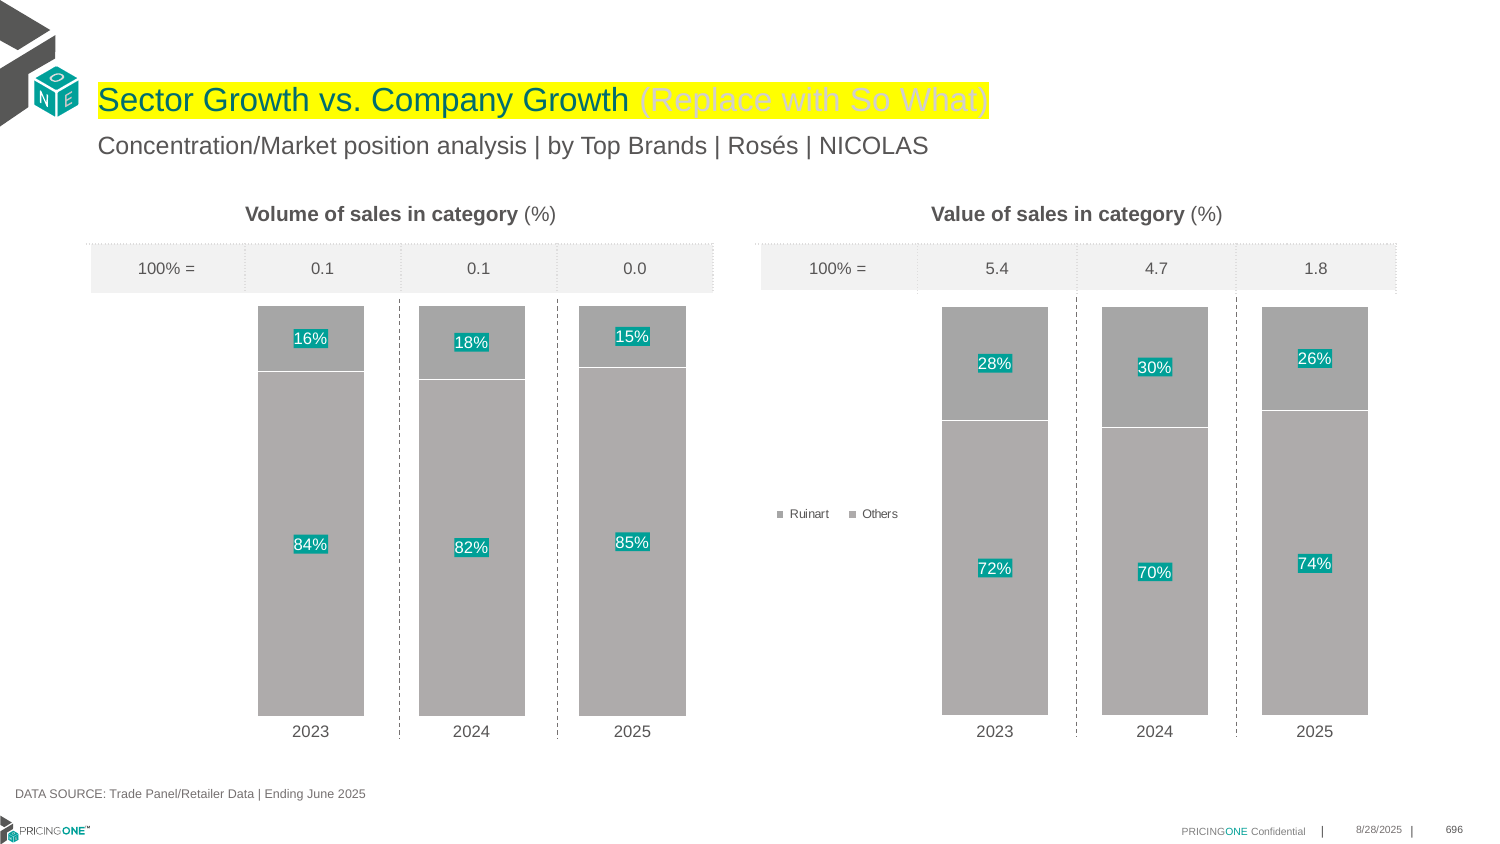

# Sector Growth vs. Company Growth (Replace with So What)
Concentration/Market position analysis | by Top Brands | Rosés | NICOLAS
| Volume of sales in category (%) |  |  |  |
| --- | --- | --- | --- |
| 100% = | 0.1 | 0.1 | 0.0 |
| Value of sales in category (%) |  |  |  |
| --- | --- | --- | --- |
| 100% = | 5.4 | 4.7 | 1.8 |

### Chart

| Category | Others | Ruinart |
|---|---|---|
| 2023 | 0.8382154062533811 | 0.16178459374661908 |
| 2024 | 0.8207911742539646 | 0.1792088257460353 |
| 2025 | 0.8492089787128303 | 0.15079102128716973 |

### Chart

| Category | Others | Ruinart |
|---|---|---|
| 2023 | 0.7213879927453455 | 0.27861200725465457 |
| 2024 | 0.7025251198339708 | 0.2974748801660292 |
| 2025 | 0.7438444919516106 | 0.2561555080483894 |
DATA SOURCE: Trade Panel/Retailer Data | Ending June 2025

8/28/2025
696